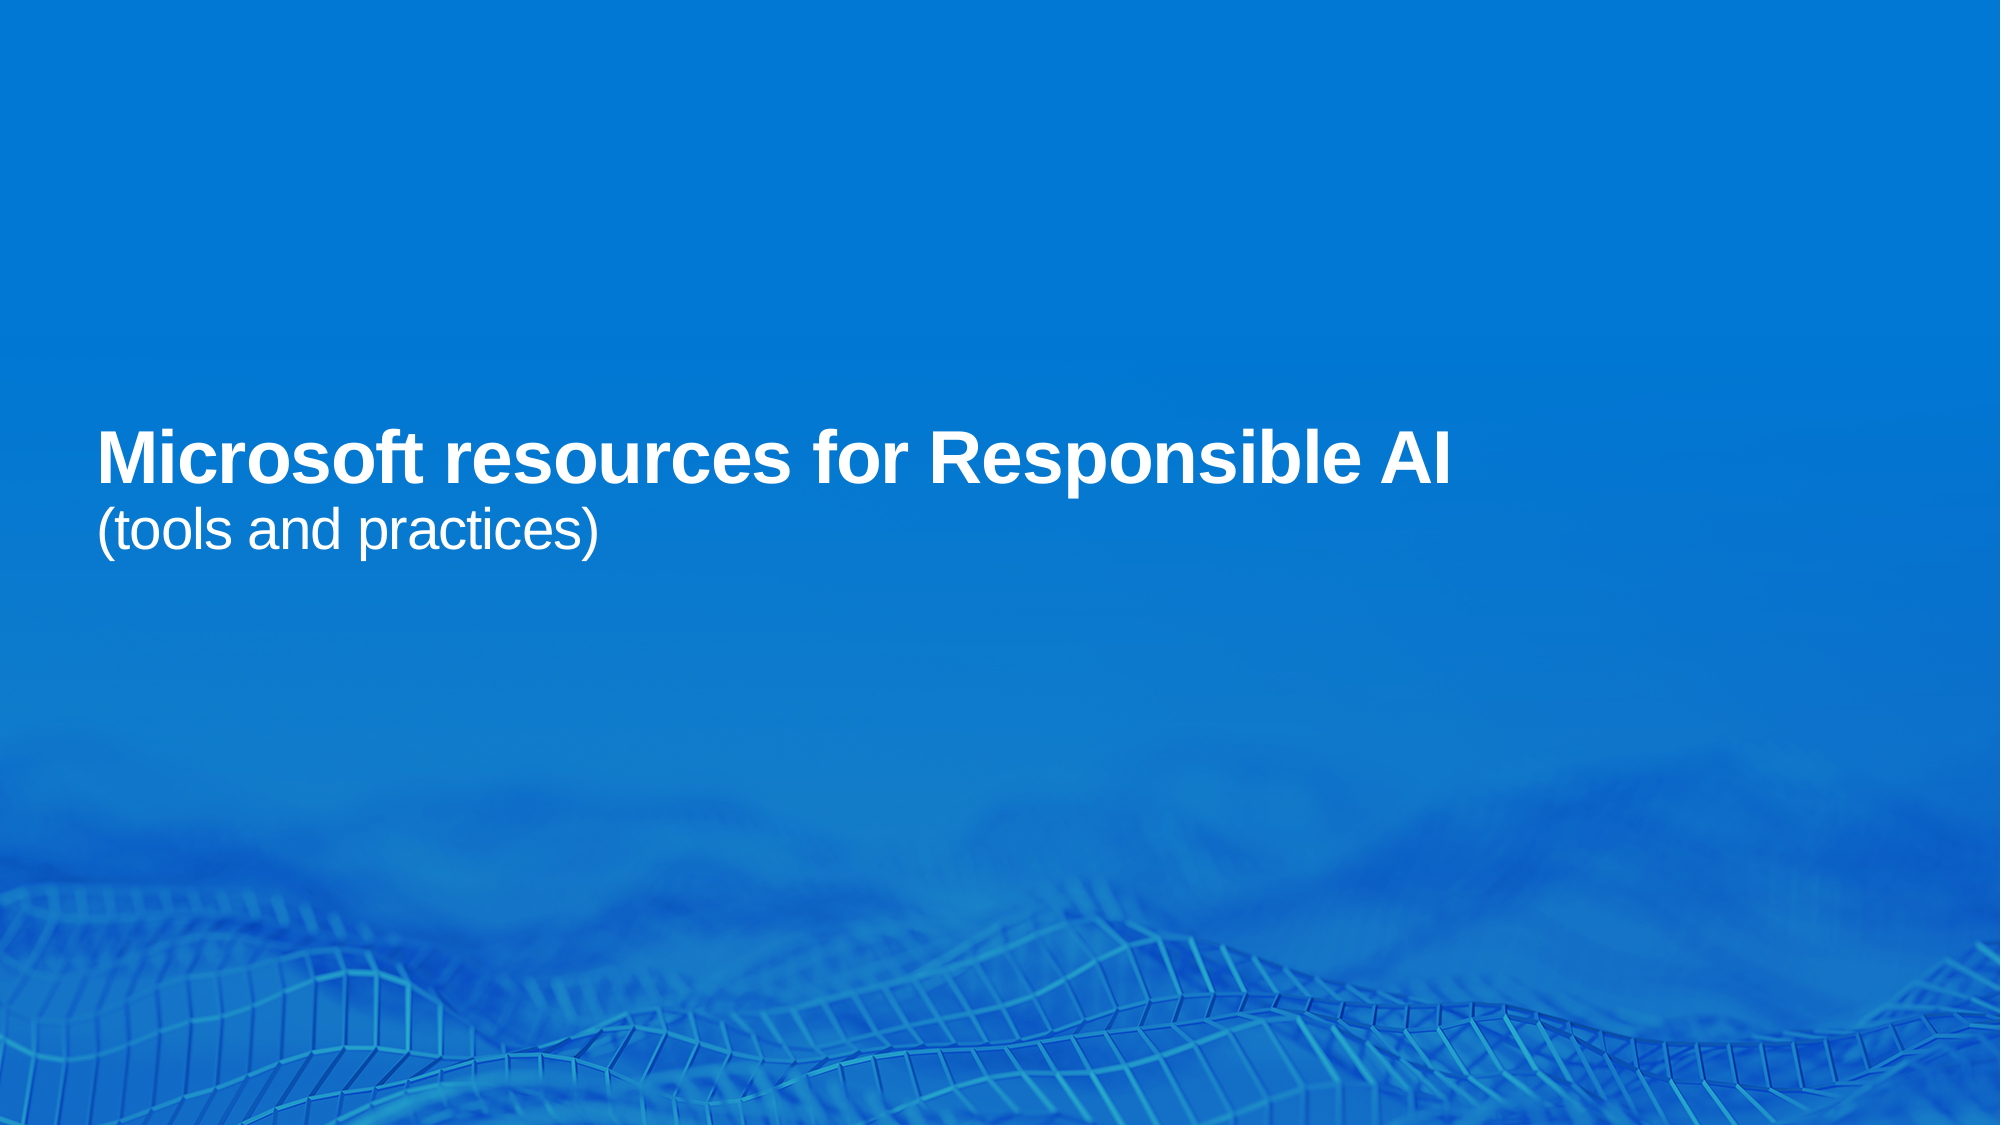

# Microsoft resources for Responsible AI (tools and practices)